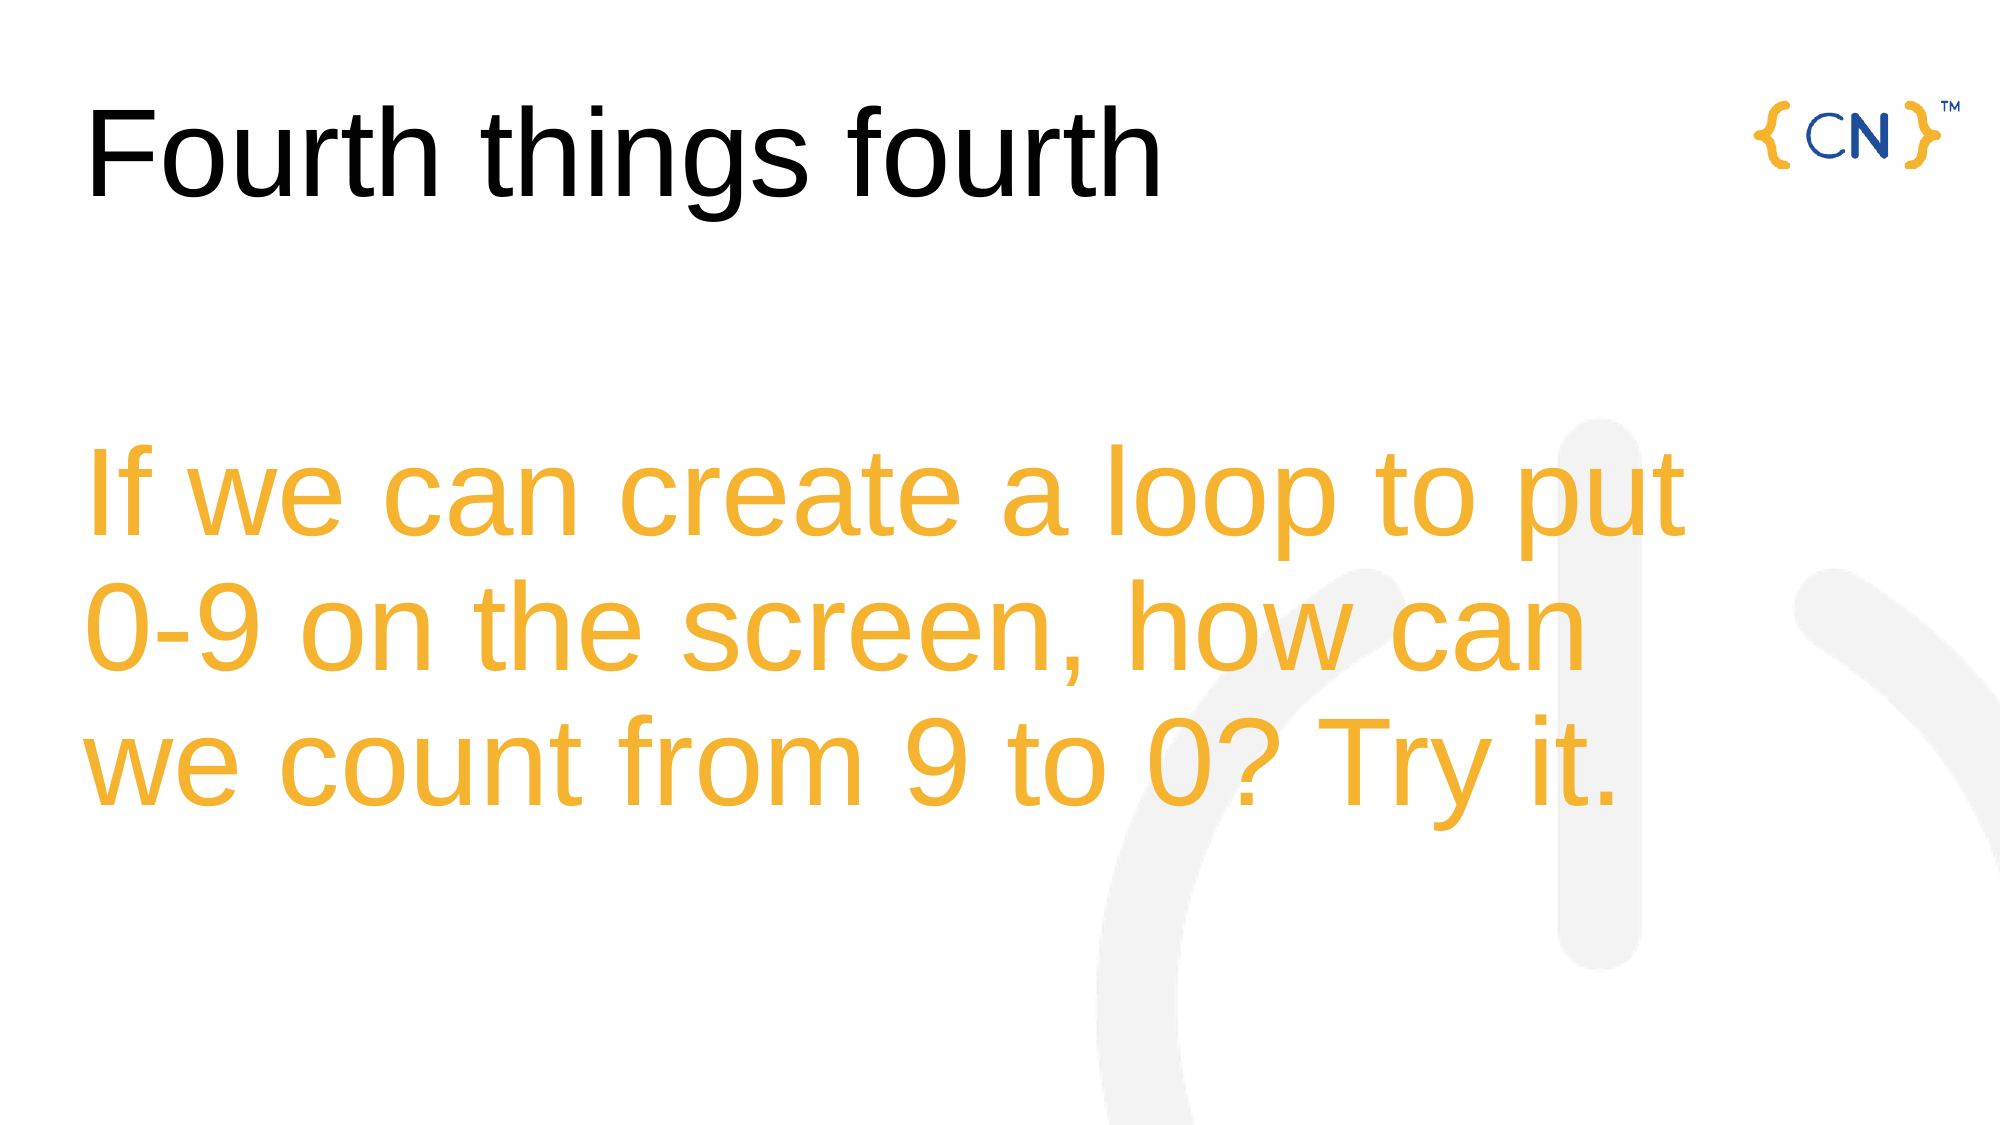

Fourth things fourth
# If we can create a loop to put 0-9 on the screen, how can we count from 9 to 0? Try it.